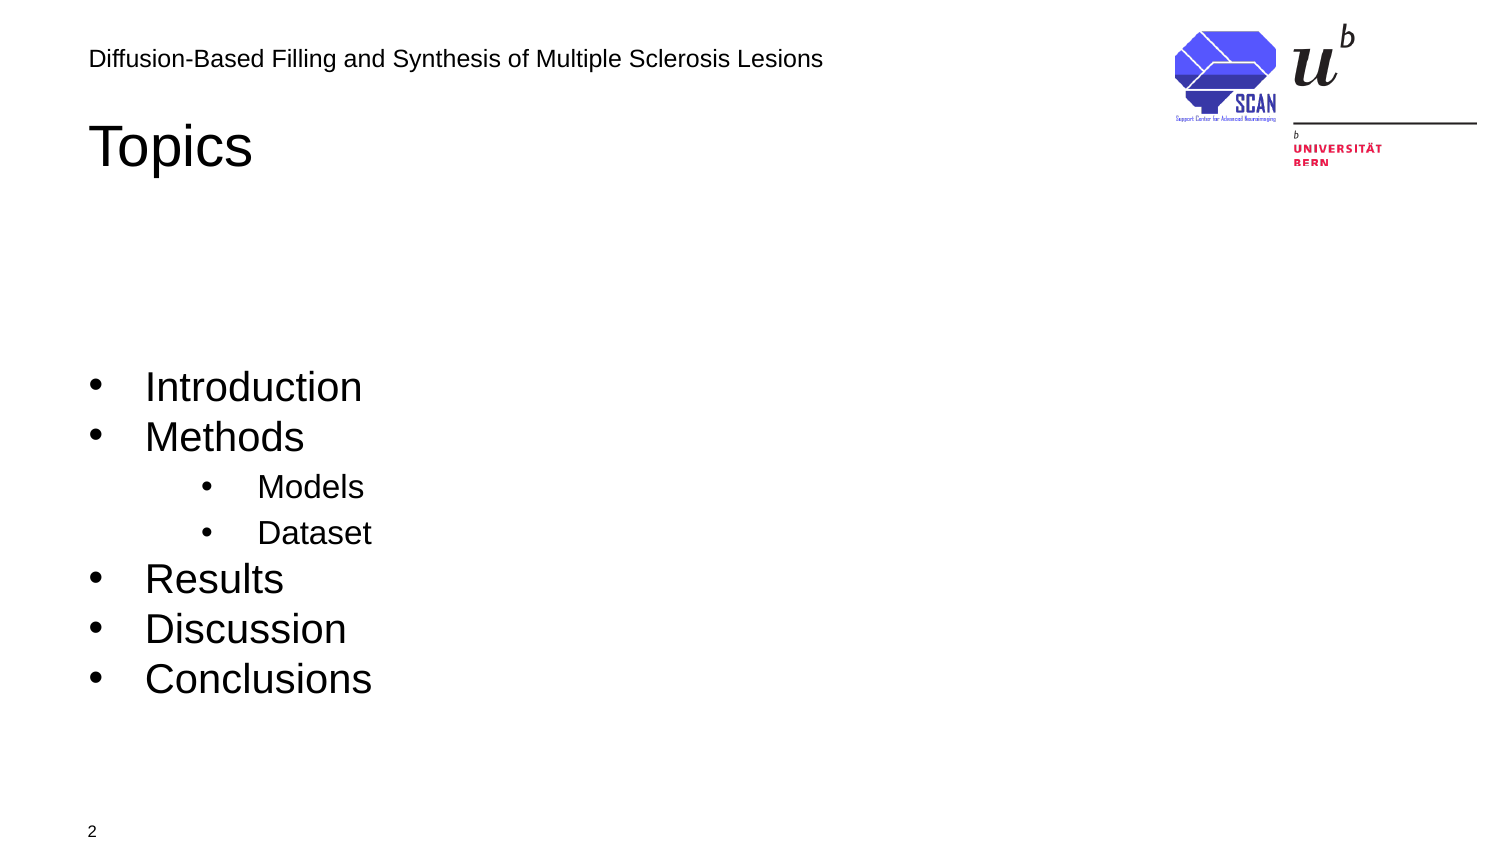

Diffusion-Based Filling and Synthesis of Multiple Sclerosis Lesions
# Topics
Introduction
Methods
Models
Dataset
Results
Discussion
Conclusions